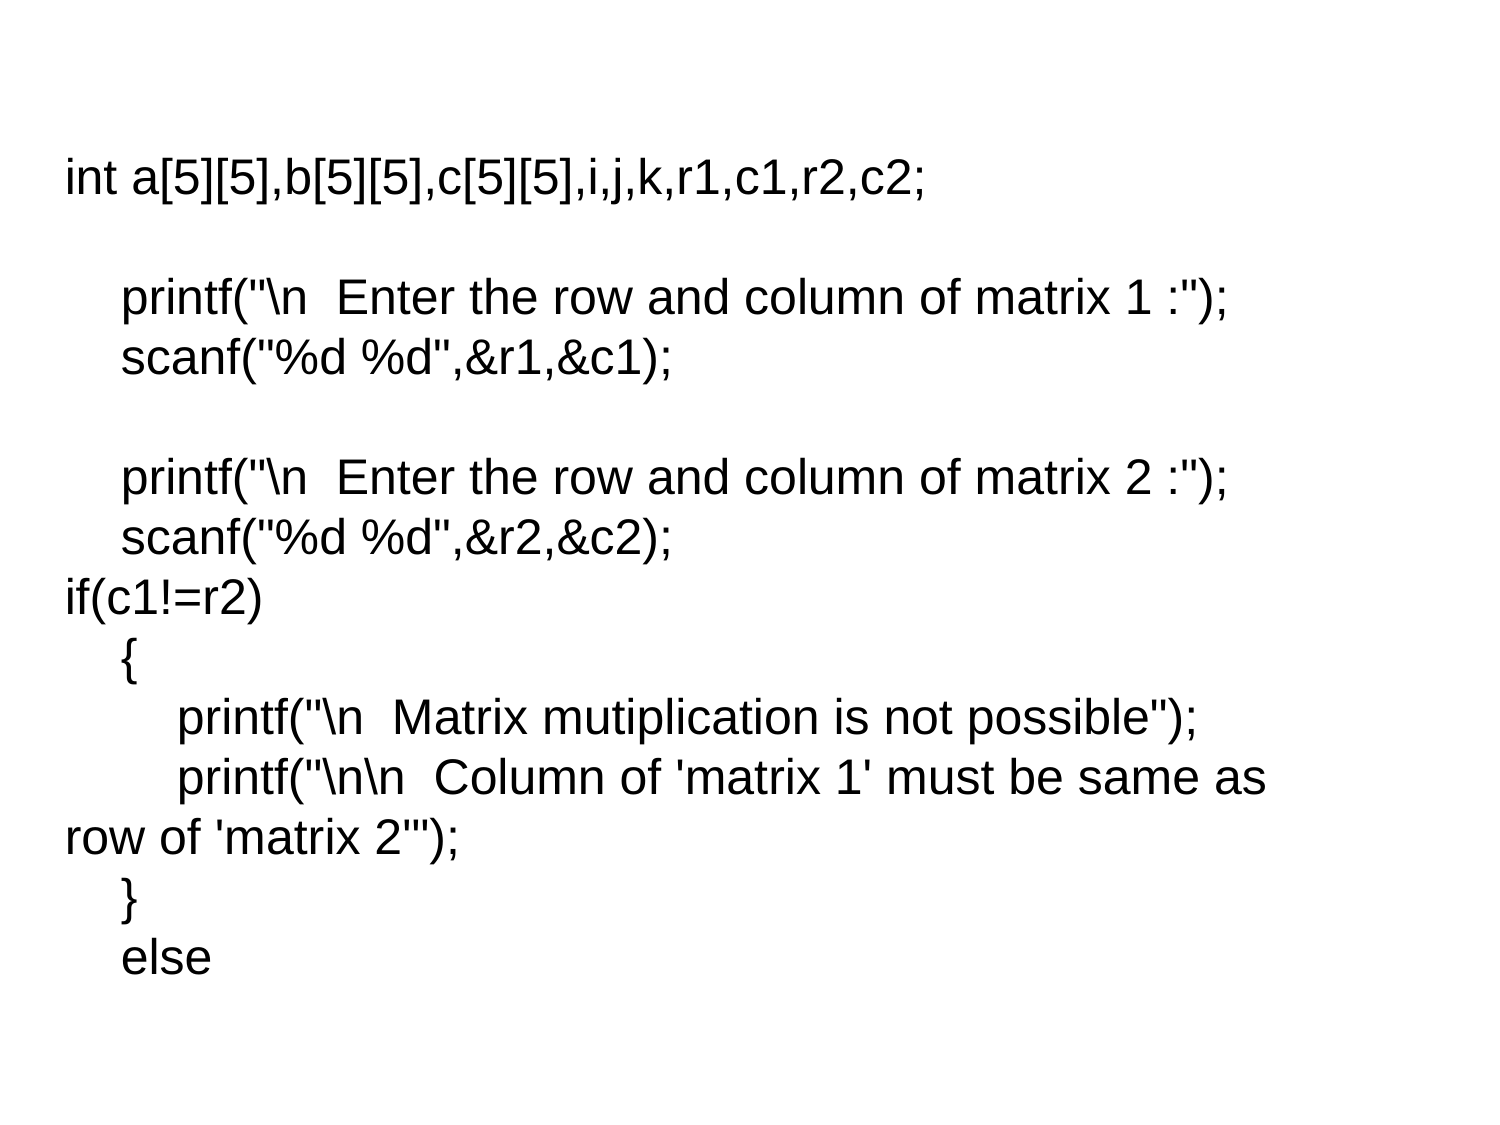

int a[5][5],b[5][5],c[5][5],i,j,k,r1,c1,r2,c2;

    printf("\n  Enter the row and column of matrix 1 :");
    scanf("%d %d",&r1,&c1);

    printf("\n  Enter the row and column of matrix 2 :");
    scanf("%d %d",&r2,&c2);
if(c1!=r2)
    {
        printf("\n  Matrix mutiplication is not possible");
        printf("\n\n  Column of 'matrix 1' must be same as row of 'matrix 2'");
    }
    else